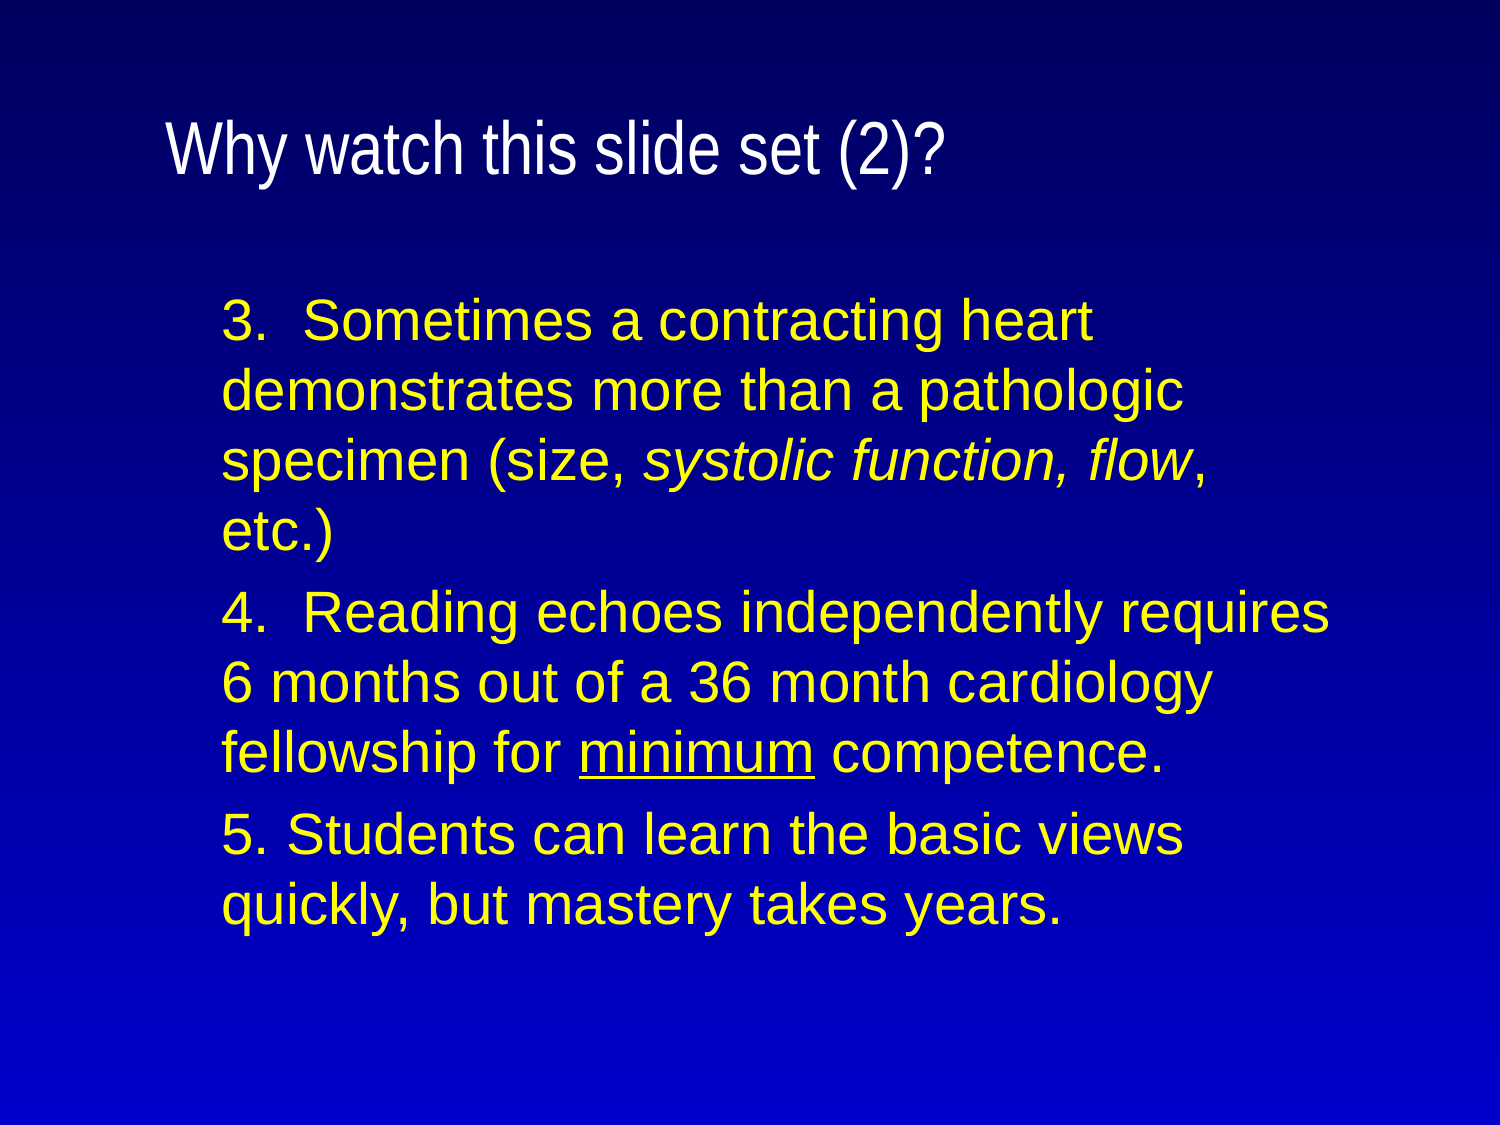

# Why watch this slide set (2)?
3.  Sometimes a contracting heart demonstrates more than a pathologic specimen (size, systolic function, flow, etc.)
4.  Reading echoes independently requires 6 months out of a 36 month cardiology fellowship for minimum competence.
5. Students can learn the basic views quickly, but mastery takes years.